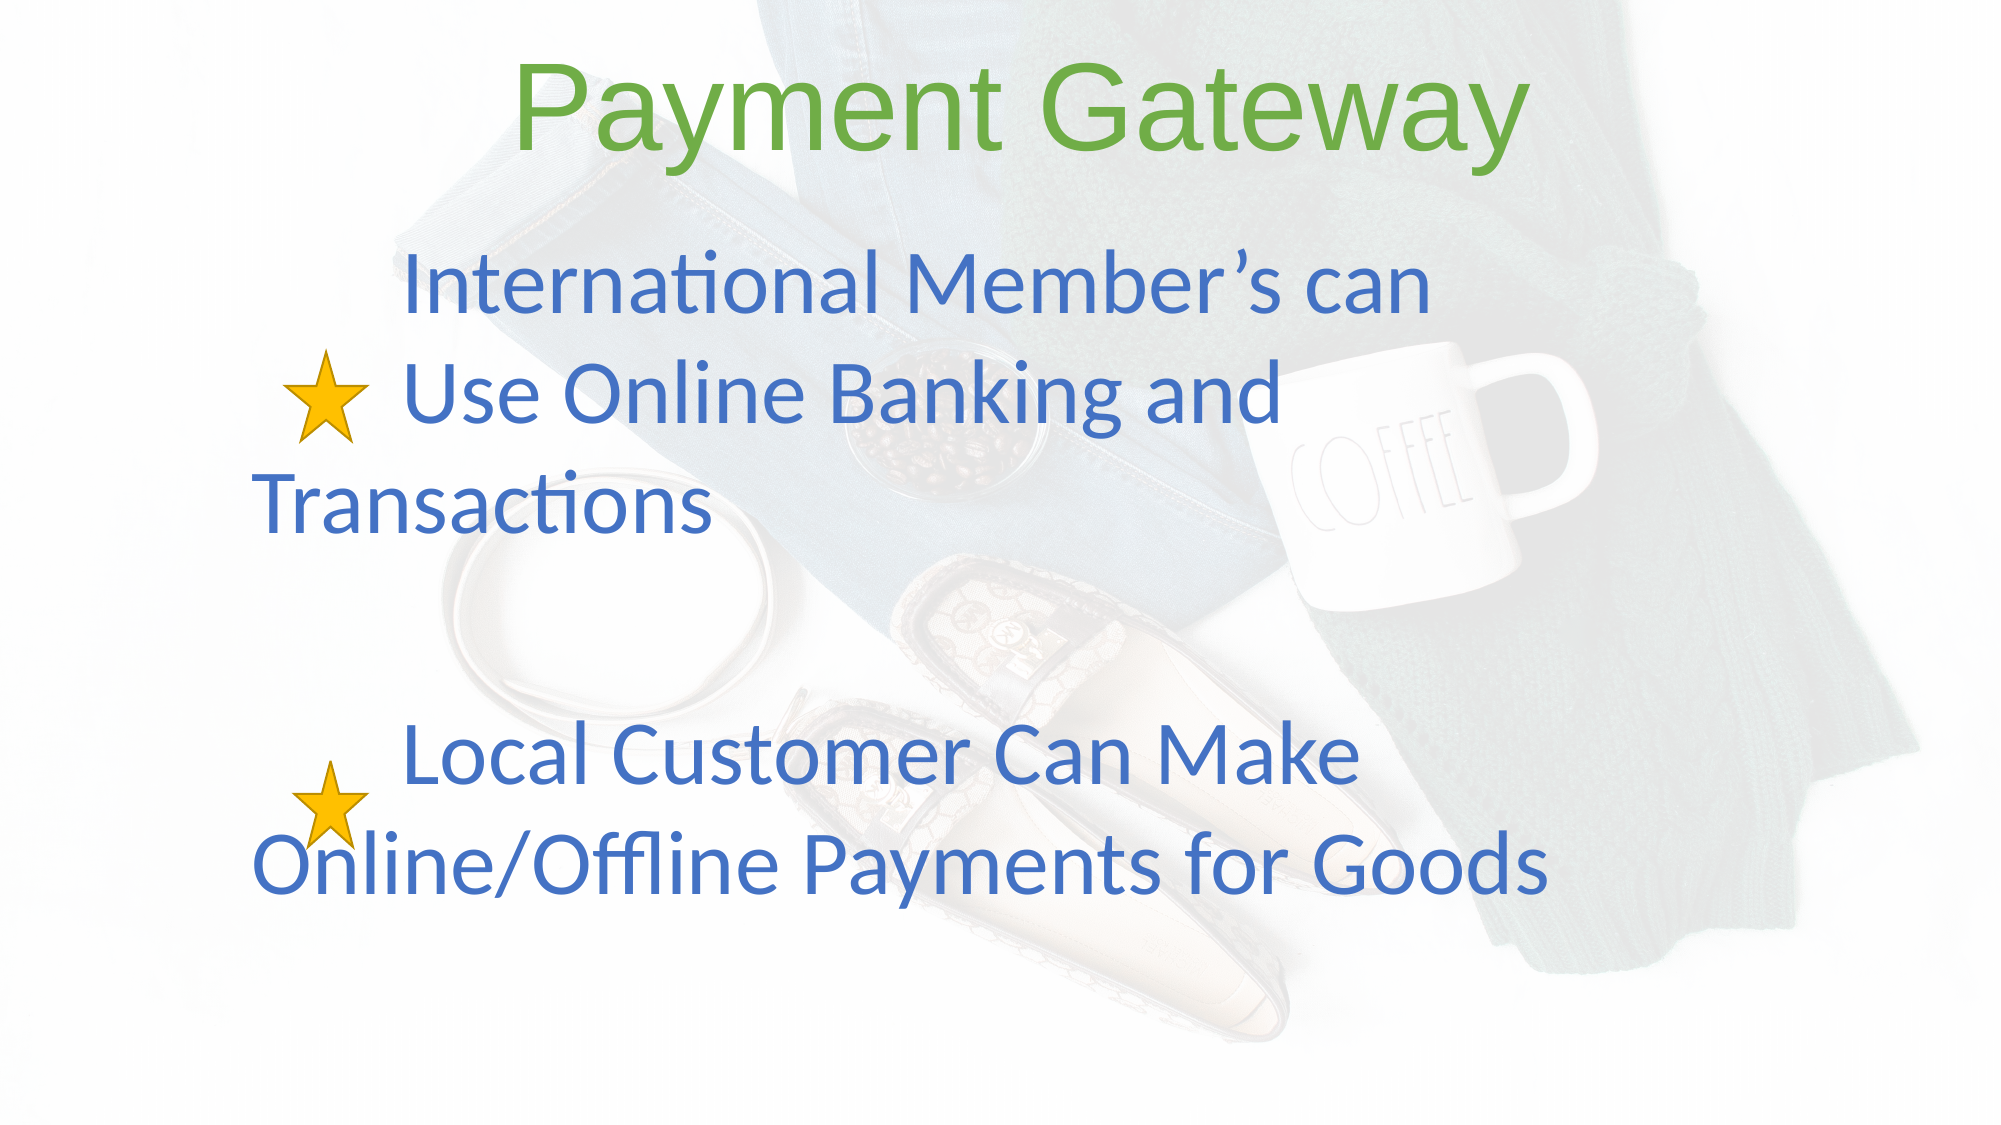

Payment Gateway
	International Member’s can 	Use Online Banking and 	Transactions

	Local Customer Can Make 	Online/Offline Payments for Goods